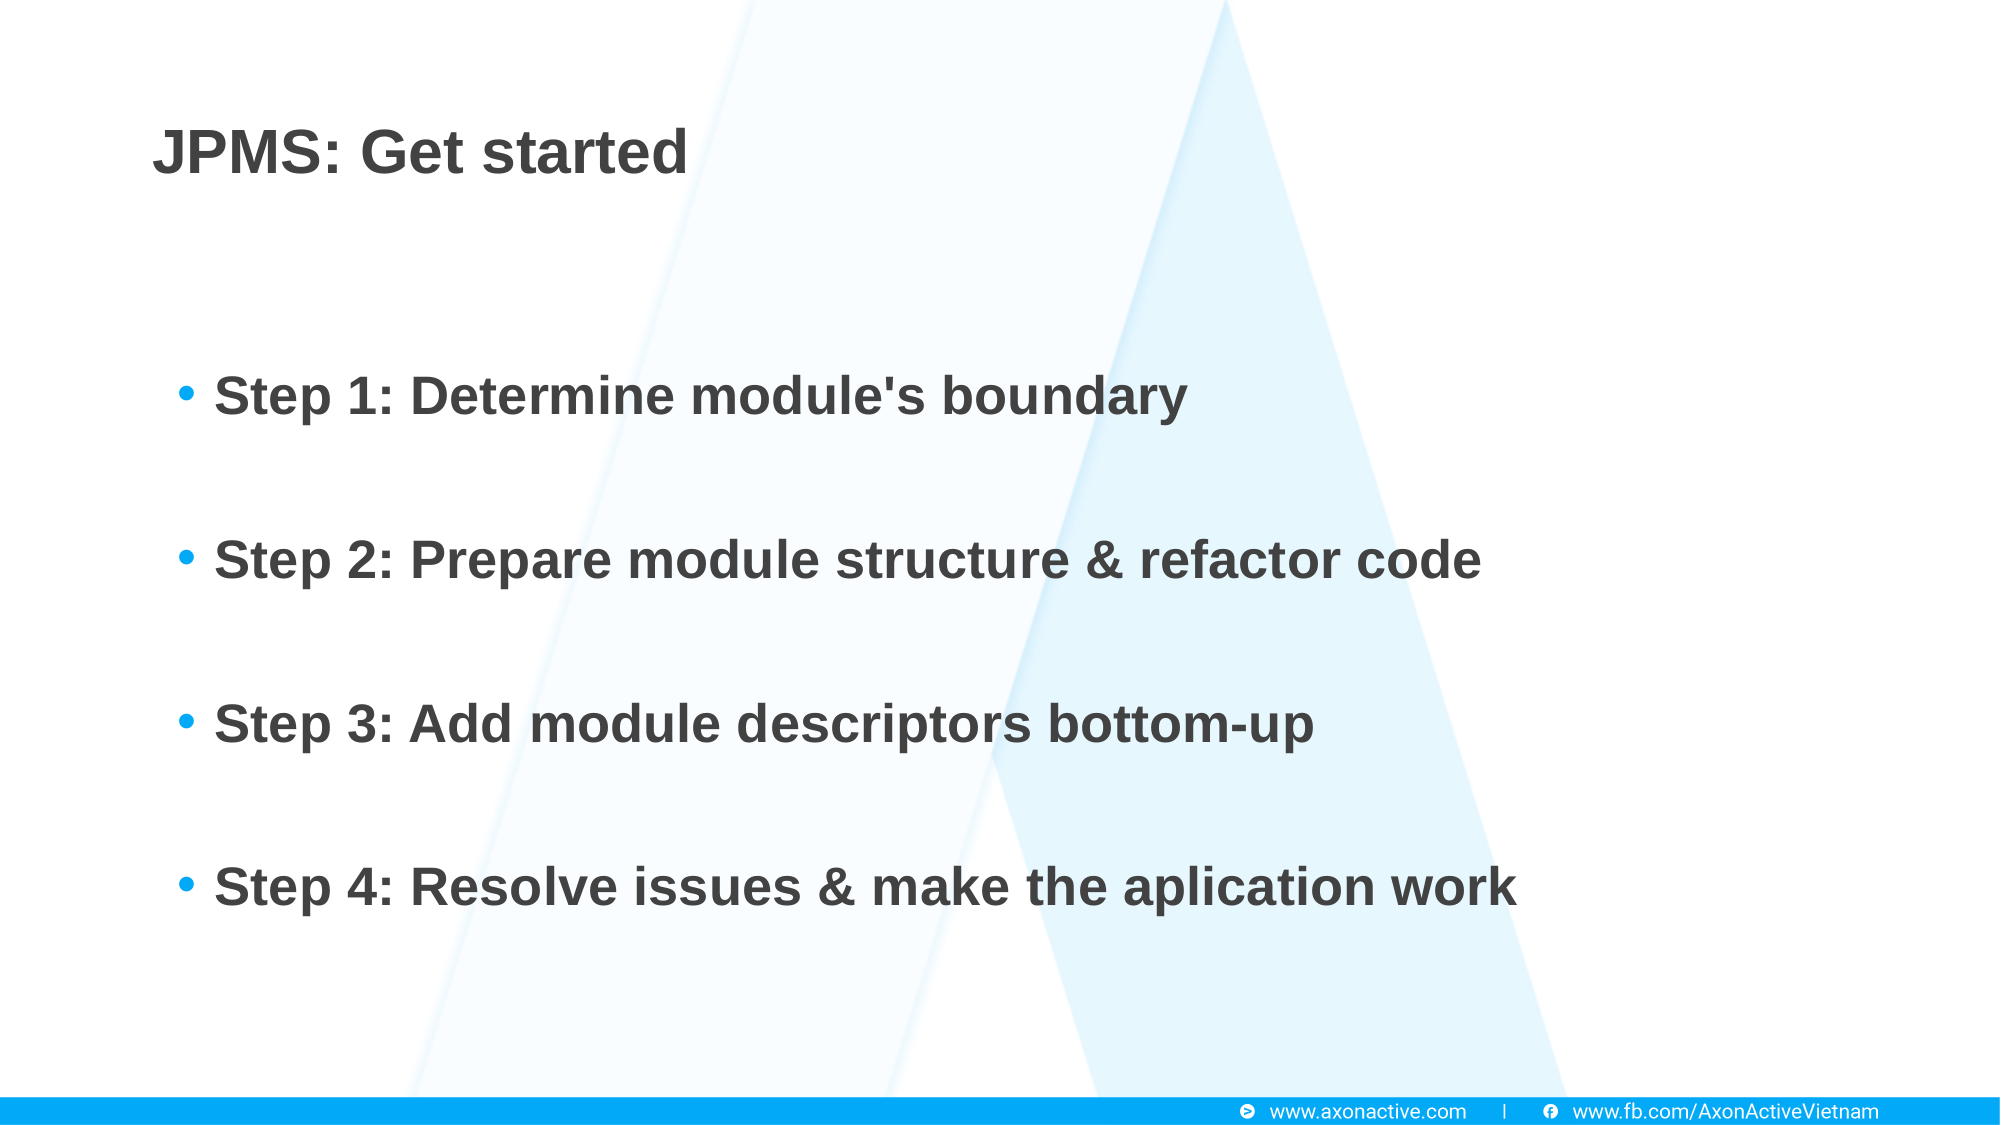

JPMS: Get started
Step 1: Determine module's boundary
Step 2: Prepare module structure & refactor code
Step 3: Add module descriptors bottom-up
Step 4: Resolve issues & make the aplication work